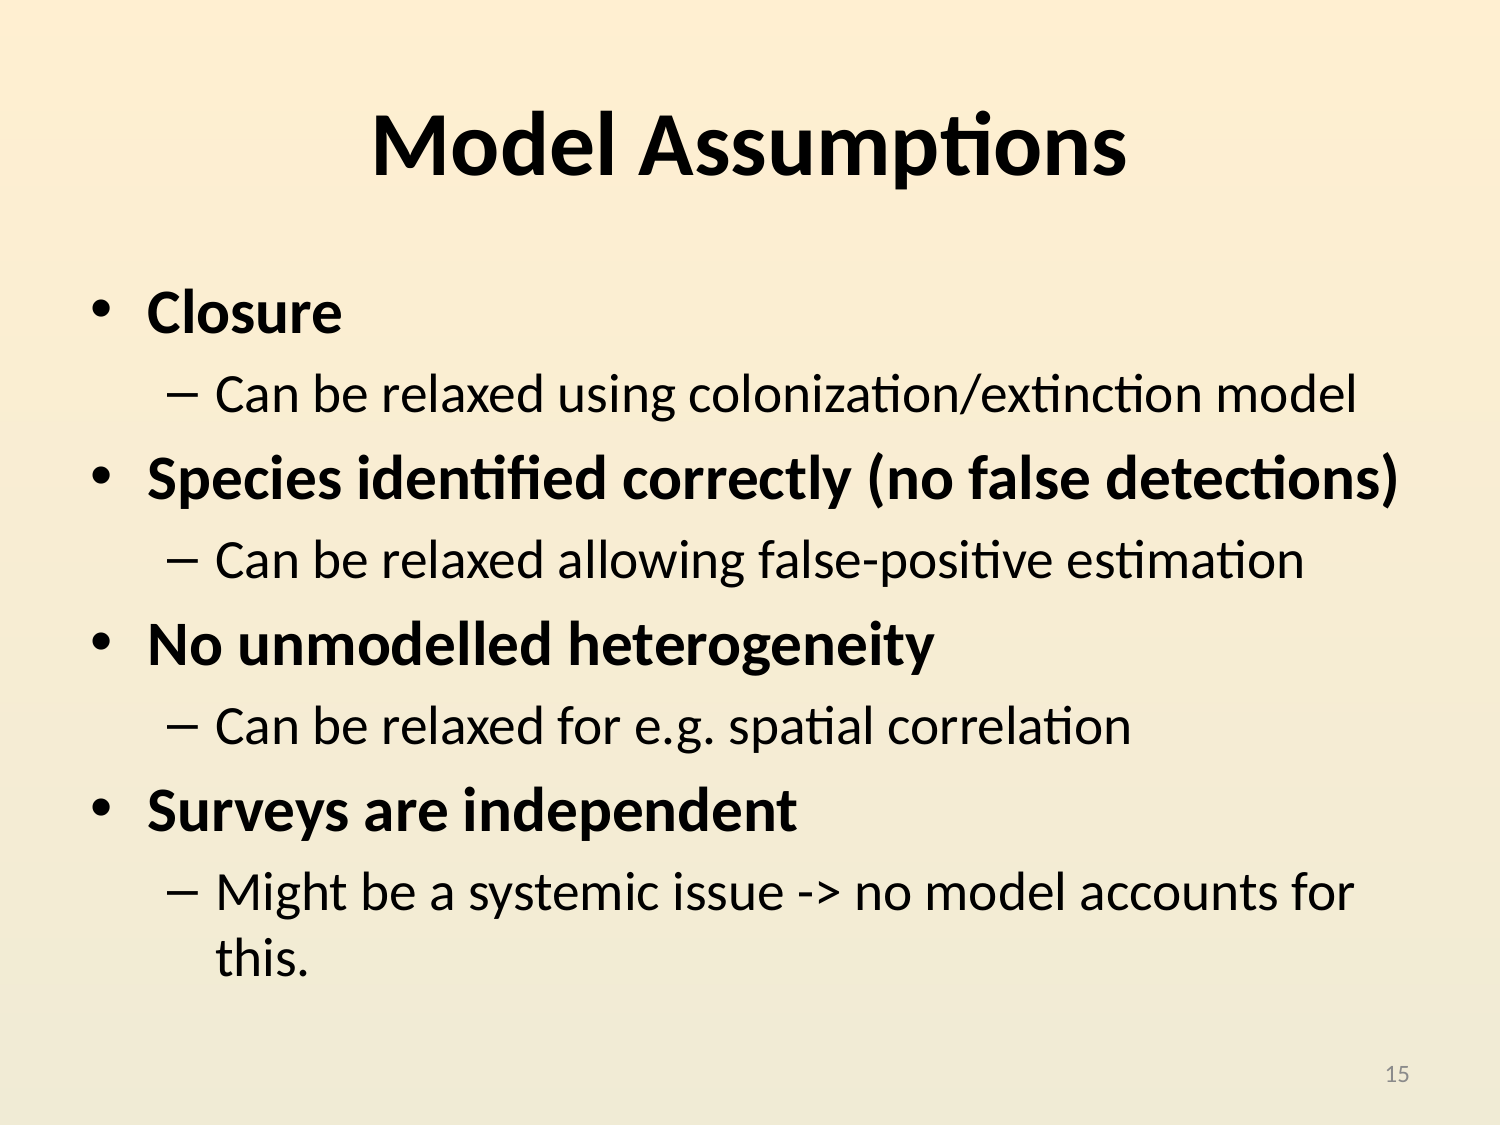

# Model Assumptions
Closure
Can be relaxed using colonization/extinction model
Species identified correctly (no false detections)
Can be relaxed allowing false-positive estimation
No unmodelled heterogeneity
Can be relaxed for e.g. spatial correlation
Surveys are independent
Might be a systemic issue -> no model accounts for this.

15